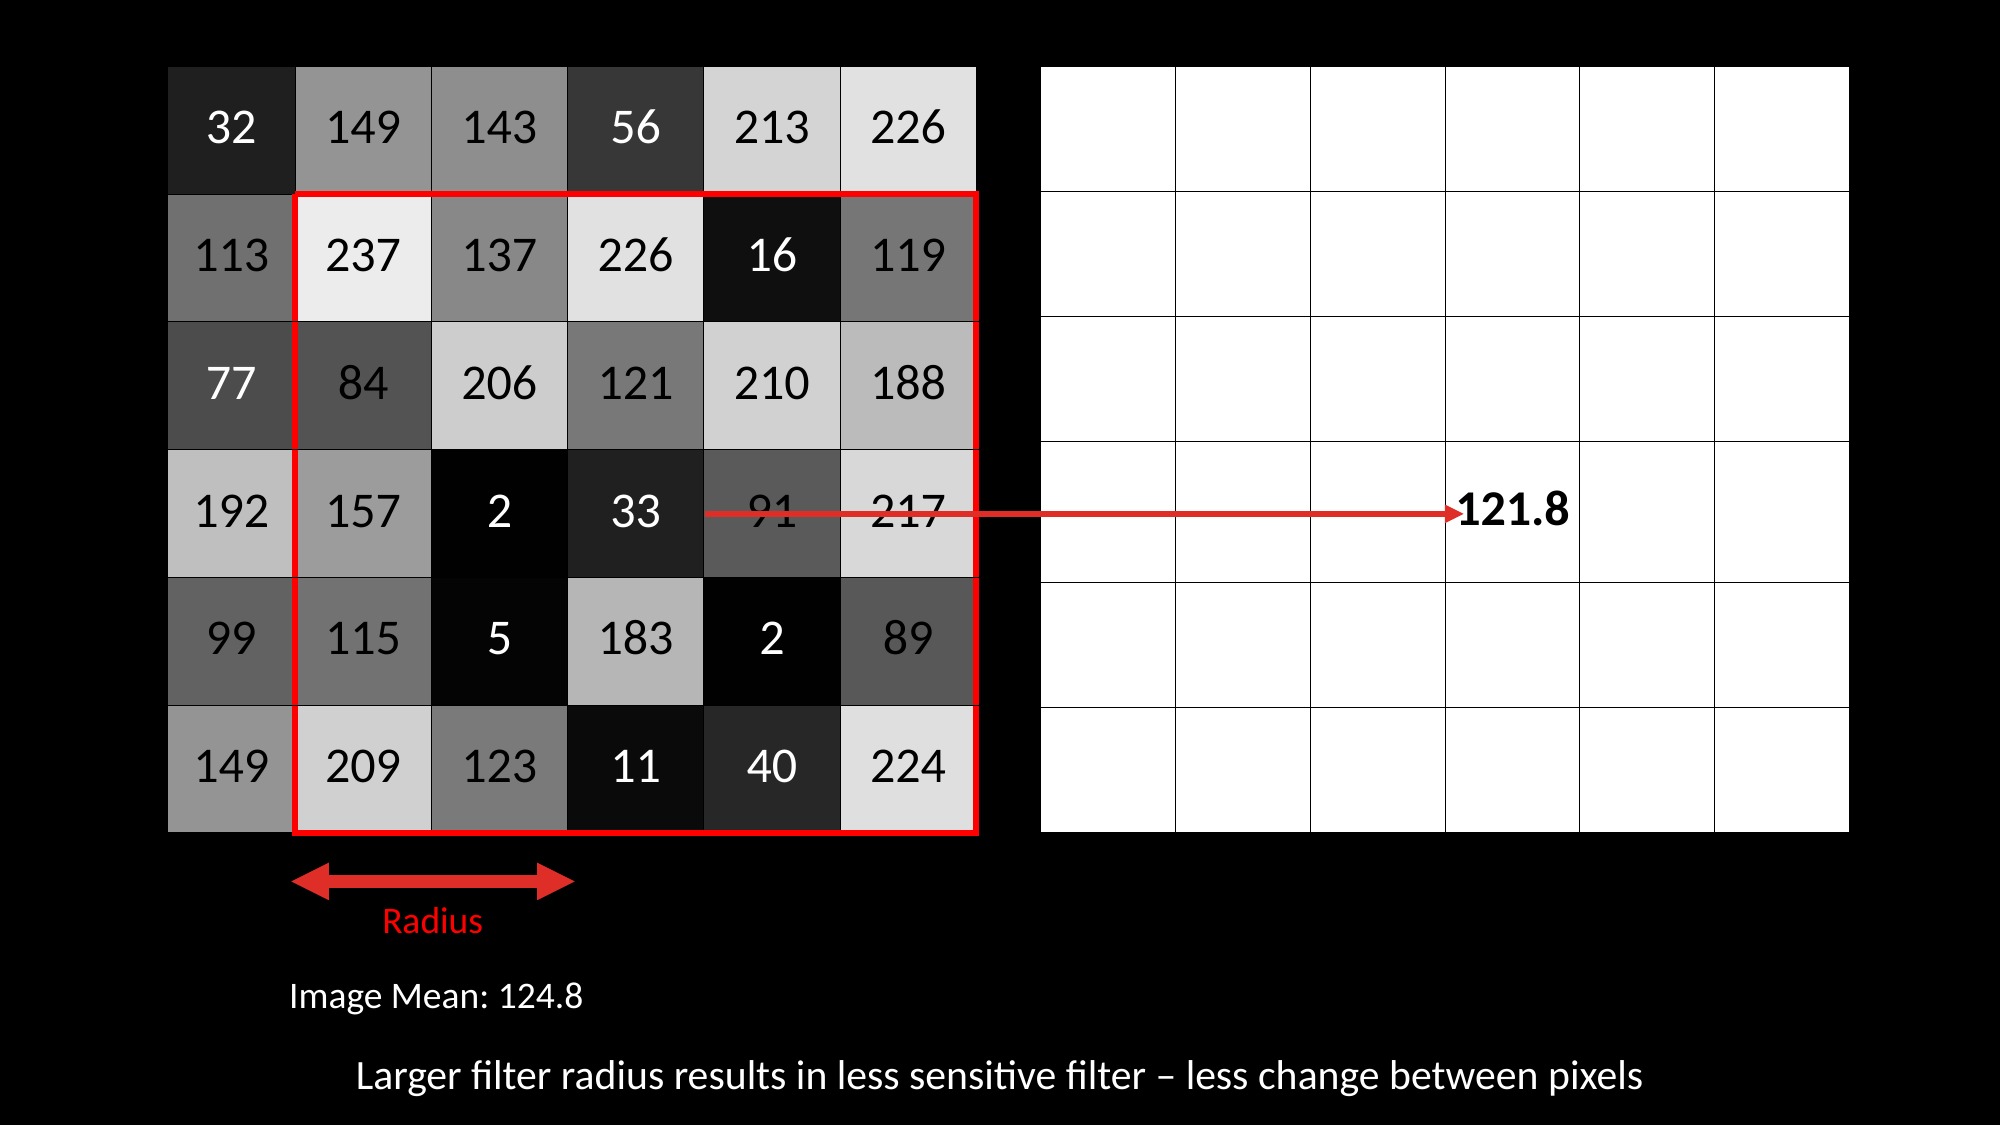

| 32 | 149 | 143 | 56 | 213 | 226 |
| --- | --- | --- | --- | --- | --- |
| 113 | 237 | 137 | 226 | 16 | 119 |
| 77 | 84 | 206 | 121 | 210 | 188 |
| 192 | 157 | 2 | 33 | 91 | 217 |
| 99 | 115 | 5 | 183 | 2 | 89 |
| 149 | 209 | 123 | 11 | 40 | 224 |
| 32 | 149 | 143 | 56 | 213 | 226 |
| --- | --- | --- | --- | --- | --- |
| 113 | 237 | 137 | 226 | 16 | 119 |
| 77 | 84 | 206 | 121 | 210 | 188 |
| 192 | 157 | 2 | 33 | 91 | 217 |
| 99 | 115 | 5 | 183 | 2 | 89 |
| 149 | 209 | 123 | 11 | 40 | 224 |
| 32 | 149 | 143 | 56 | 213 | 226 |
| --- | --- | --- | --- | --- | --- |
| 113 | 237 | 137 | 226 | 16 | 119 |
| 77 | 84 | 206 | 121 | 210 | 188 |
| 192 | 157 | 2 | 33 | 91 | 217 |
| 99 | 115 | 5 | 183 | 2 | 89 |
| 149 | 209 | 123 | 11 | 40 | 224 |
|  |  |  |  |  |  |
| --- | --- | --- | --- | --- | --- |
|  |  |  |  |  |  |
|  |  |  |  |  |  |
|  |  |  |  |  |  |
|  |  |  |  |  |  |
|  |  |  |  |  |  |
|  |  |  |  |  |  |
| --- | --- | --- | --- | --- | --- |
|  |  |  |  |  |  |
|  |  |  |  |  |  |
|  |  |  | 94.8 |  |  |
|  |  |  |  |  |  |
|  |  |  |  |  |  |
|  |  |  |  |  |  |
| --- | --- | --- | --- | --- | --- |
|  |  |  |  |  |  |
|  |  |  |  |  |  |
|  |  |  | 121.8 |  |  |
|  |  |  |  |  |  |
|  |  |  |  |  |  |
Radius
Image Mean: 124.8
Larger filter radius results in less sensitive filter – less change between pixels